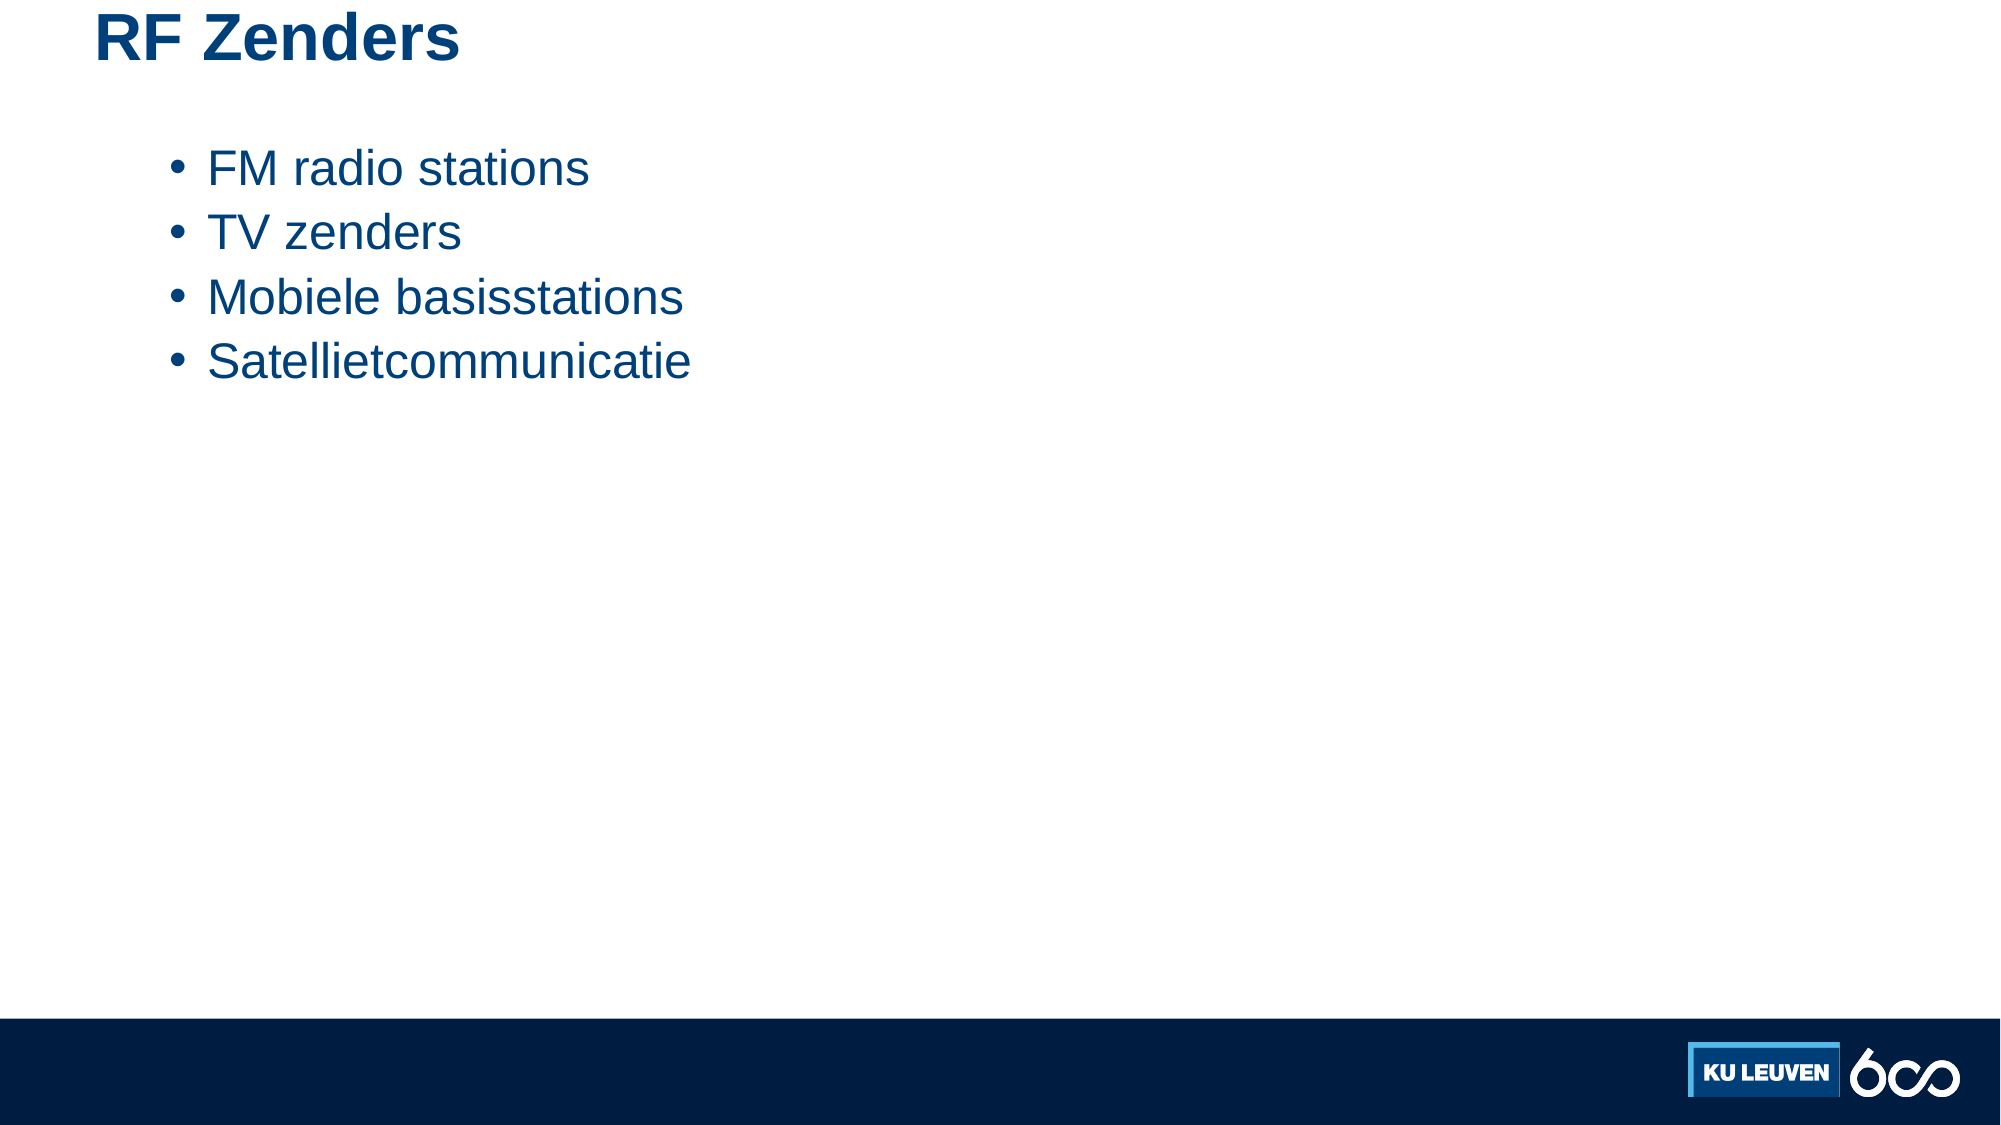

# RF Zenders
FM radio stations
TV zenders
Mobiele basisstations
Satellietcommunicatie